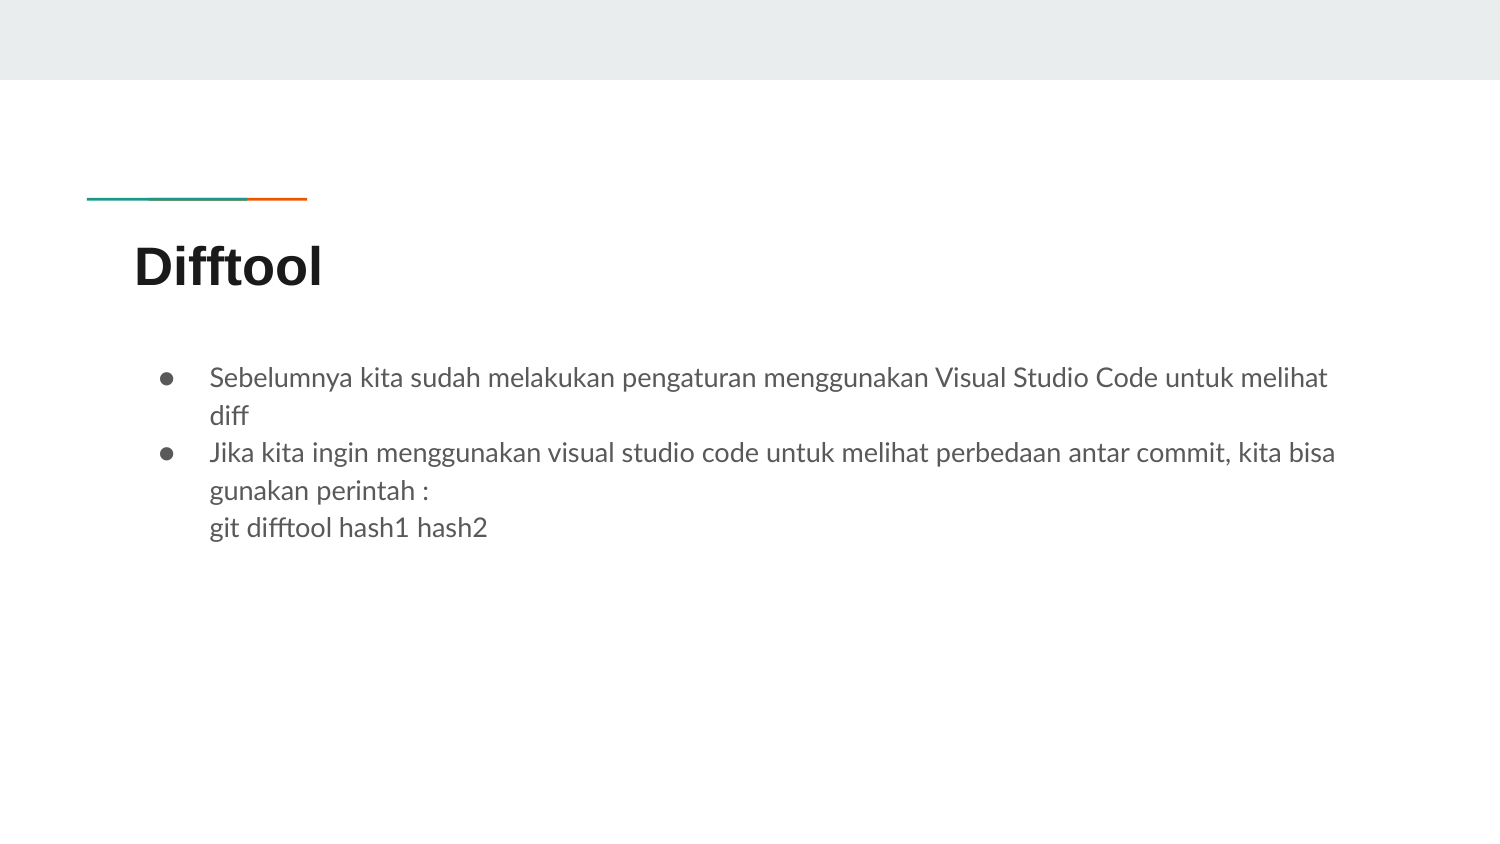

# Difftool
Sebelumnya kita sudah melakukan pengaturan menggunakan Visual Studio Code untuk melihat diff
Jika kita ingin menggunakan visual studio code untuk melihat perbedaan antar commit, kita bisa gunakan perintah :
git difftool hash1 hash2